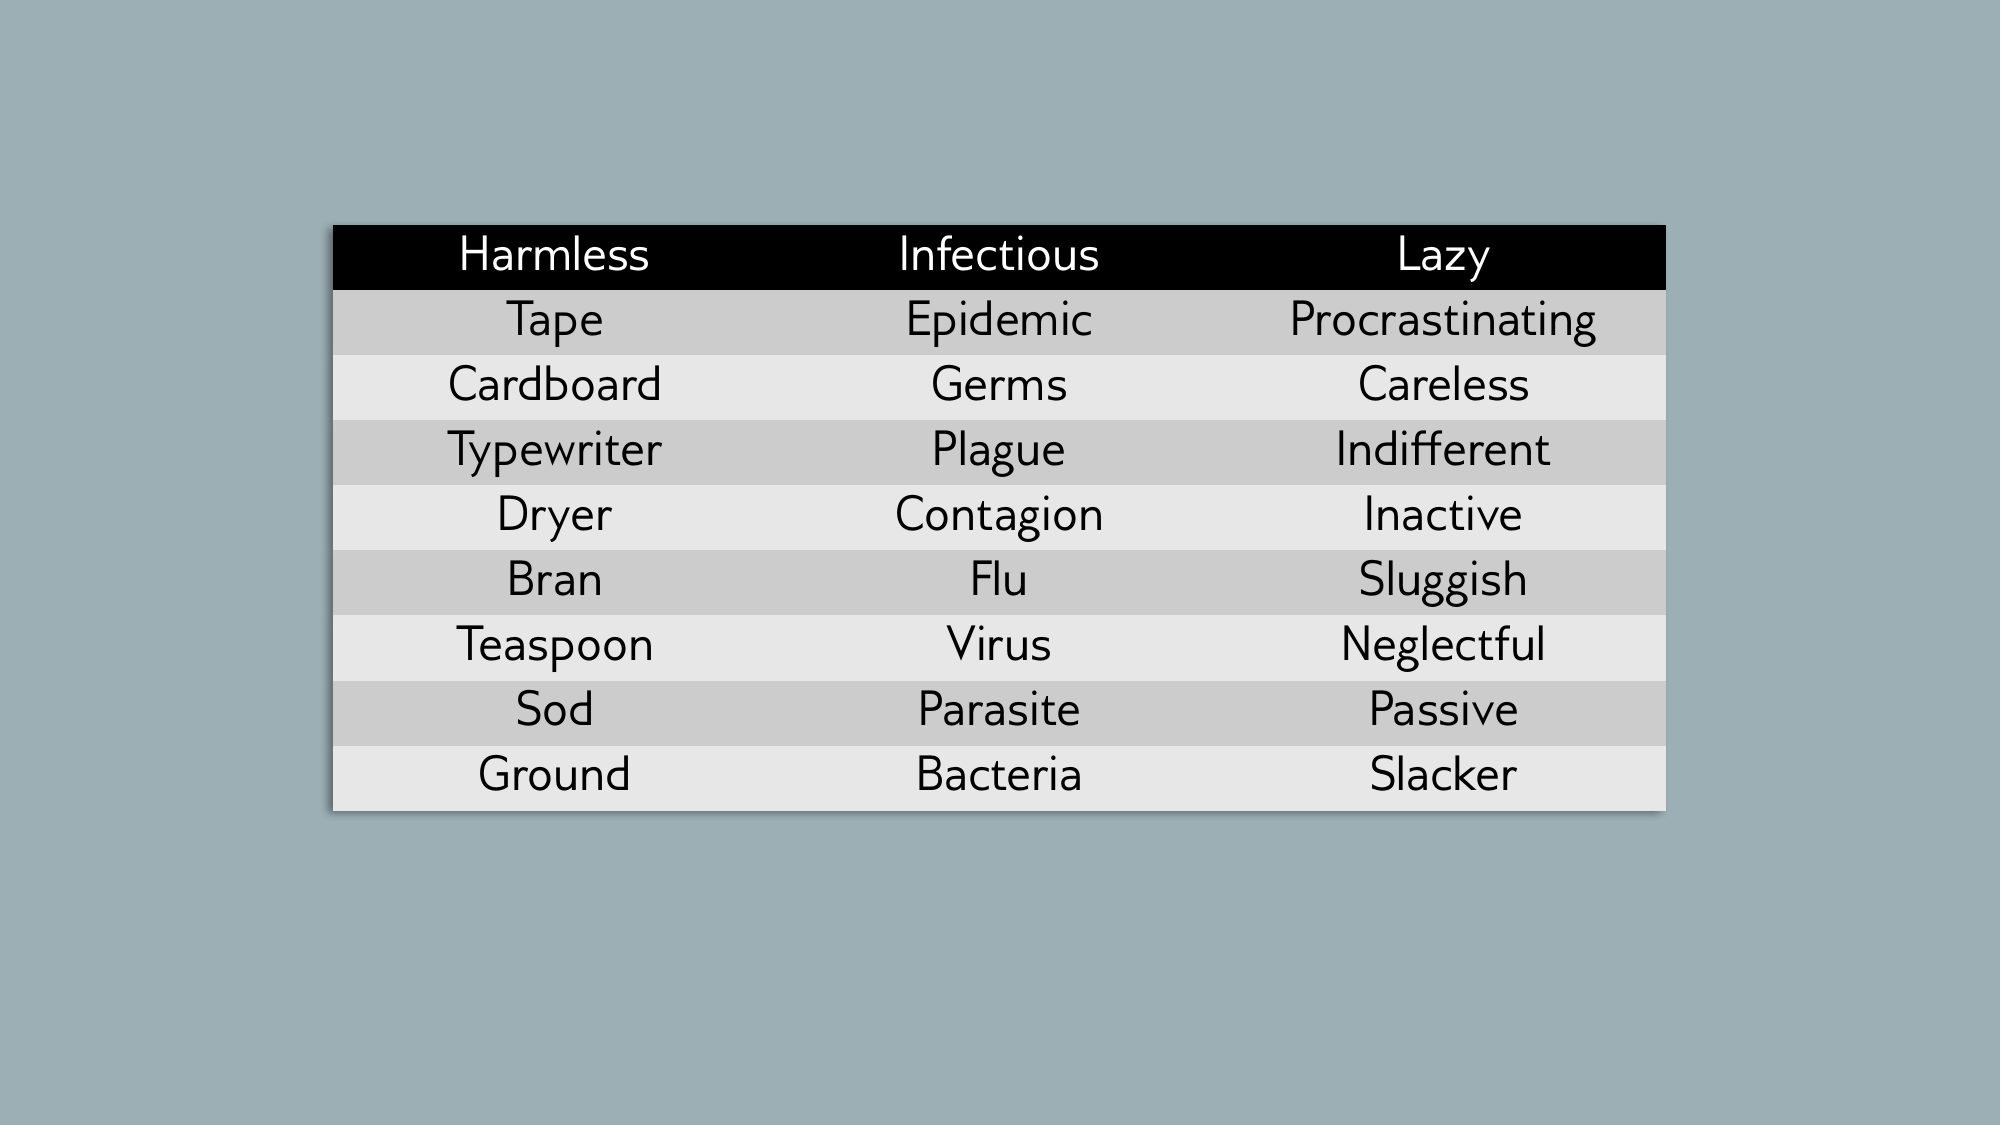

| Harmless | Infectious | Lazy |
| --- | --- | --- |
| Tape | Epidemic | Procrastinating |
| Cardboard | Germs | Careless |
| Typewriter | Plague | Indifferent |
| Dryer | Contagion | Inactive |
| Bran | Flu | Sluggish |
| Teaspoon | Virus | Neglectful |
| Sod | Parasite | Passive |
| Ground | Bacteria | Slacker |